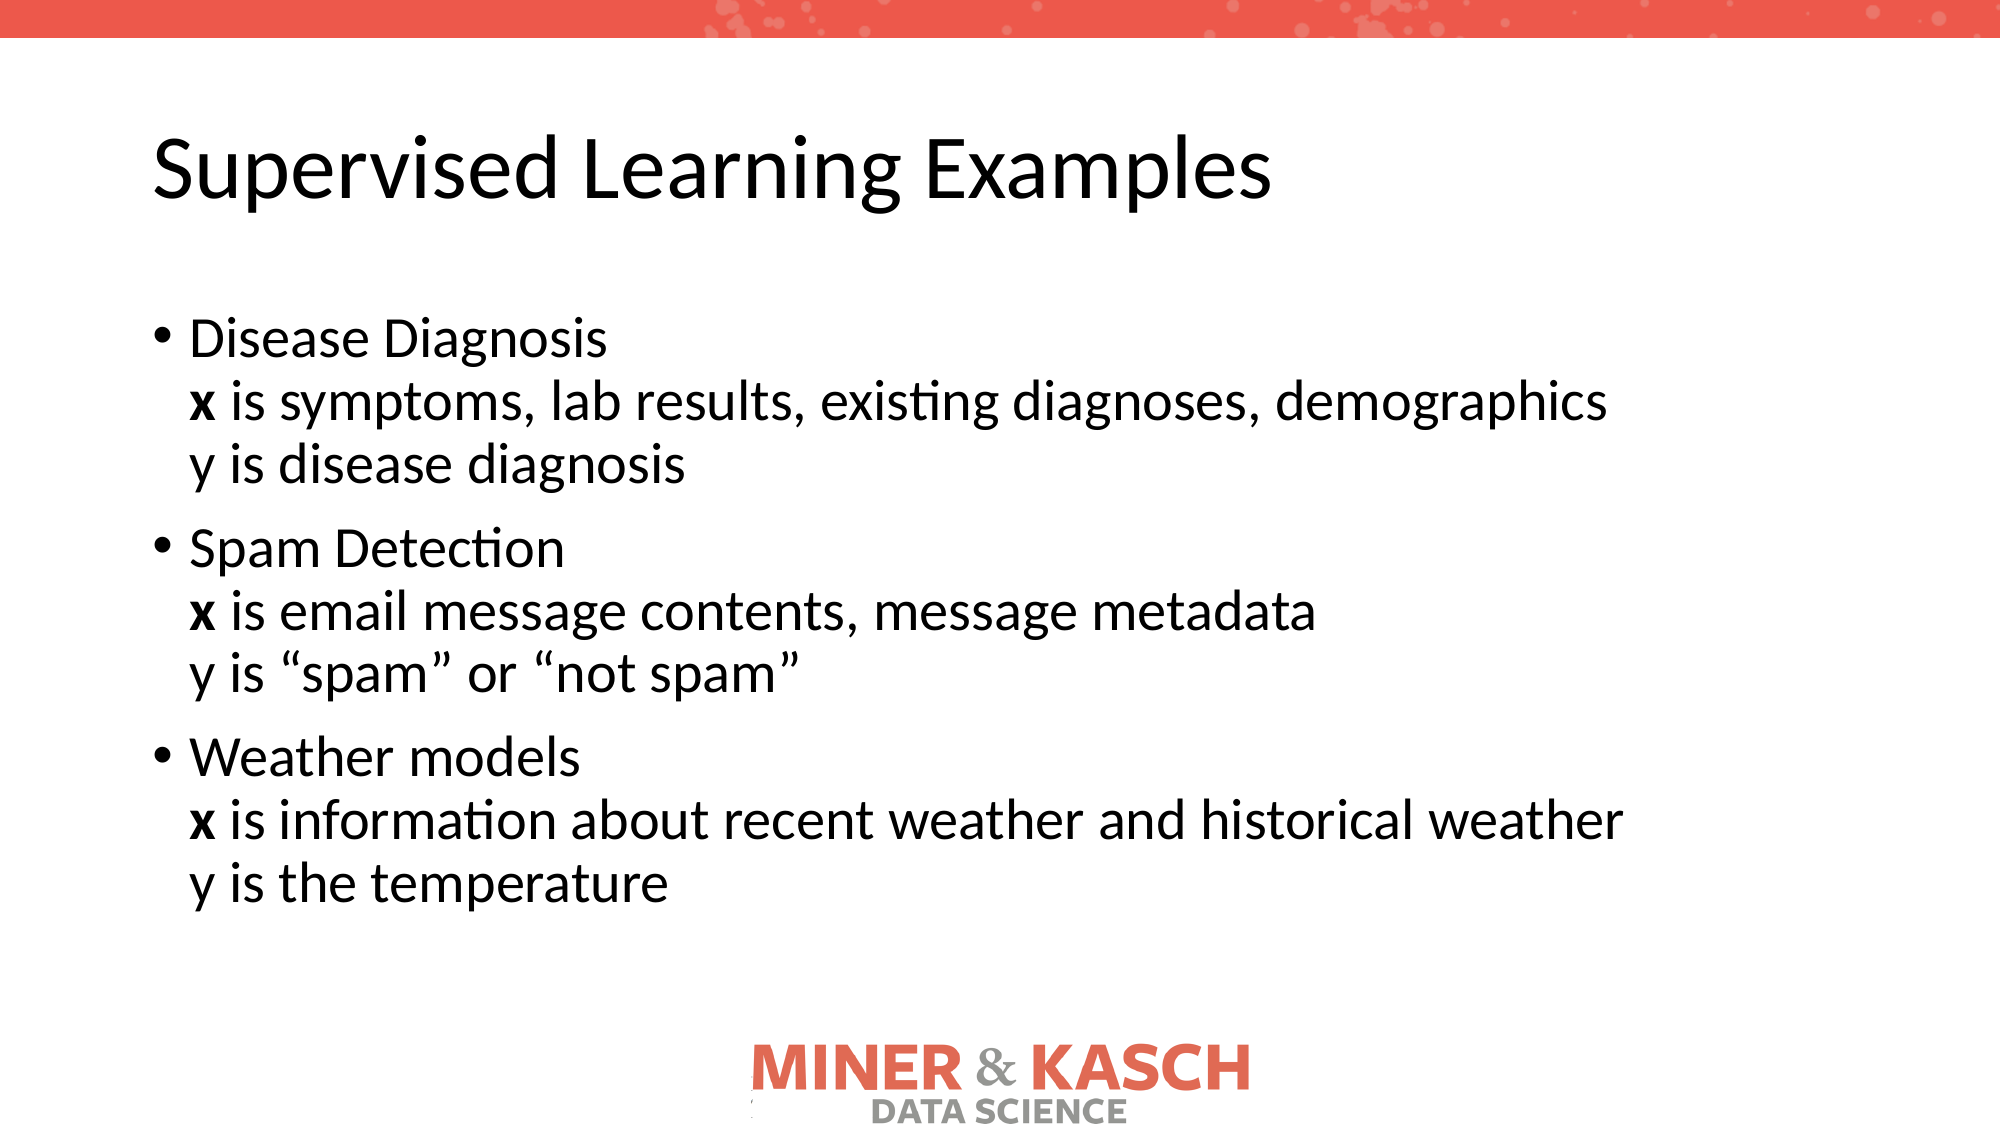

# Supervised Learning Examples
Disease Diagnosis
x is symptoms, lab results, existing diagnoses, demographics
y is disease diagnosis
Spam Detection
x is email message contents, message metadata
y is “spam” or “not spam”
Weather models
x is information about recent weather and historical weather
y is the temperature